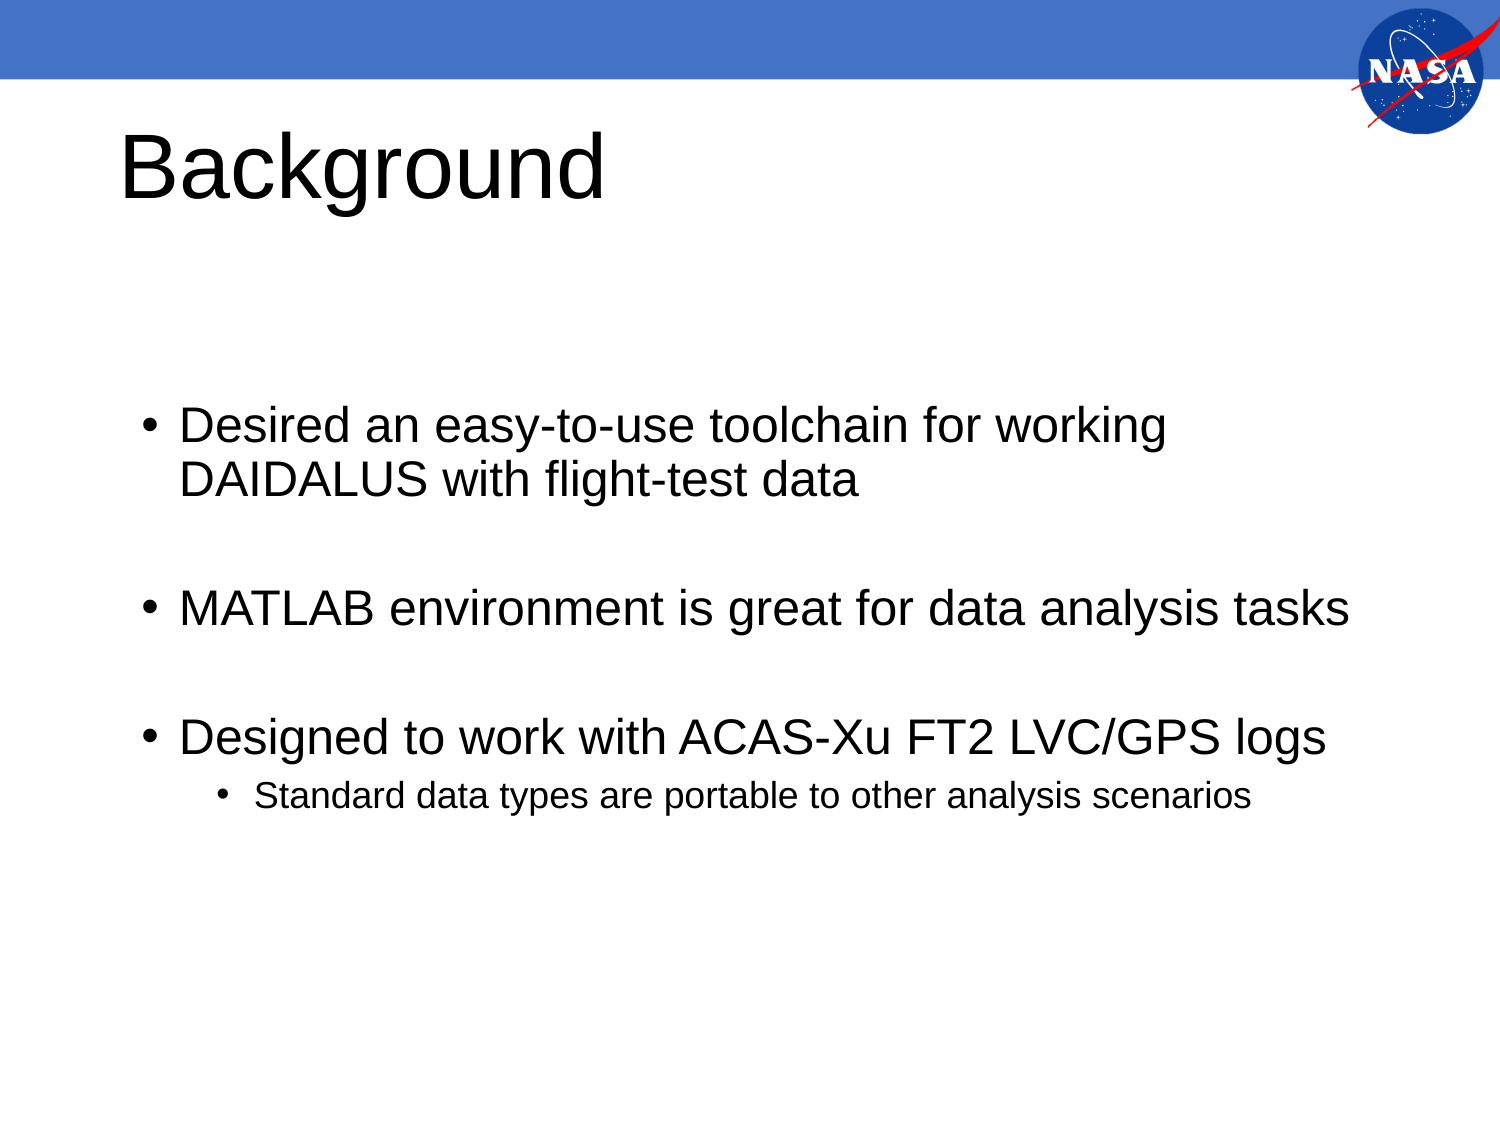

# Background

Desired an easy-to-use toolchain for working DAIDALUS with flight-test data
MATLAB environment is great for data analysis tasks
Designed to work with ACAS-Xu FT2 LVC/GPS logs
Standard data types are portable to other analysis scenarios